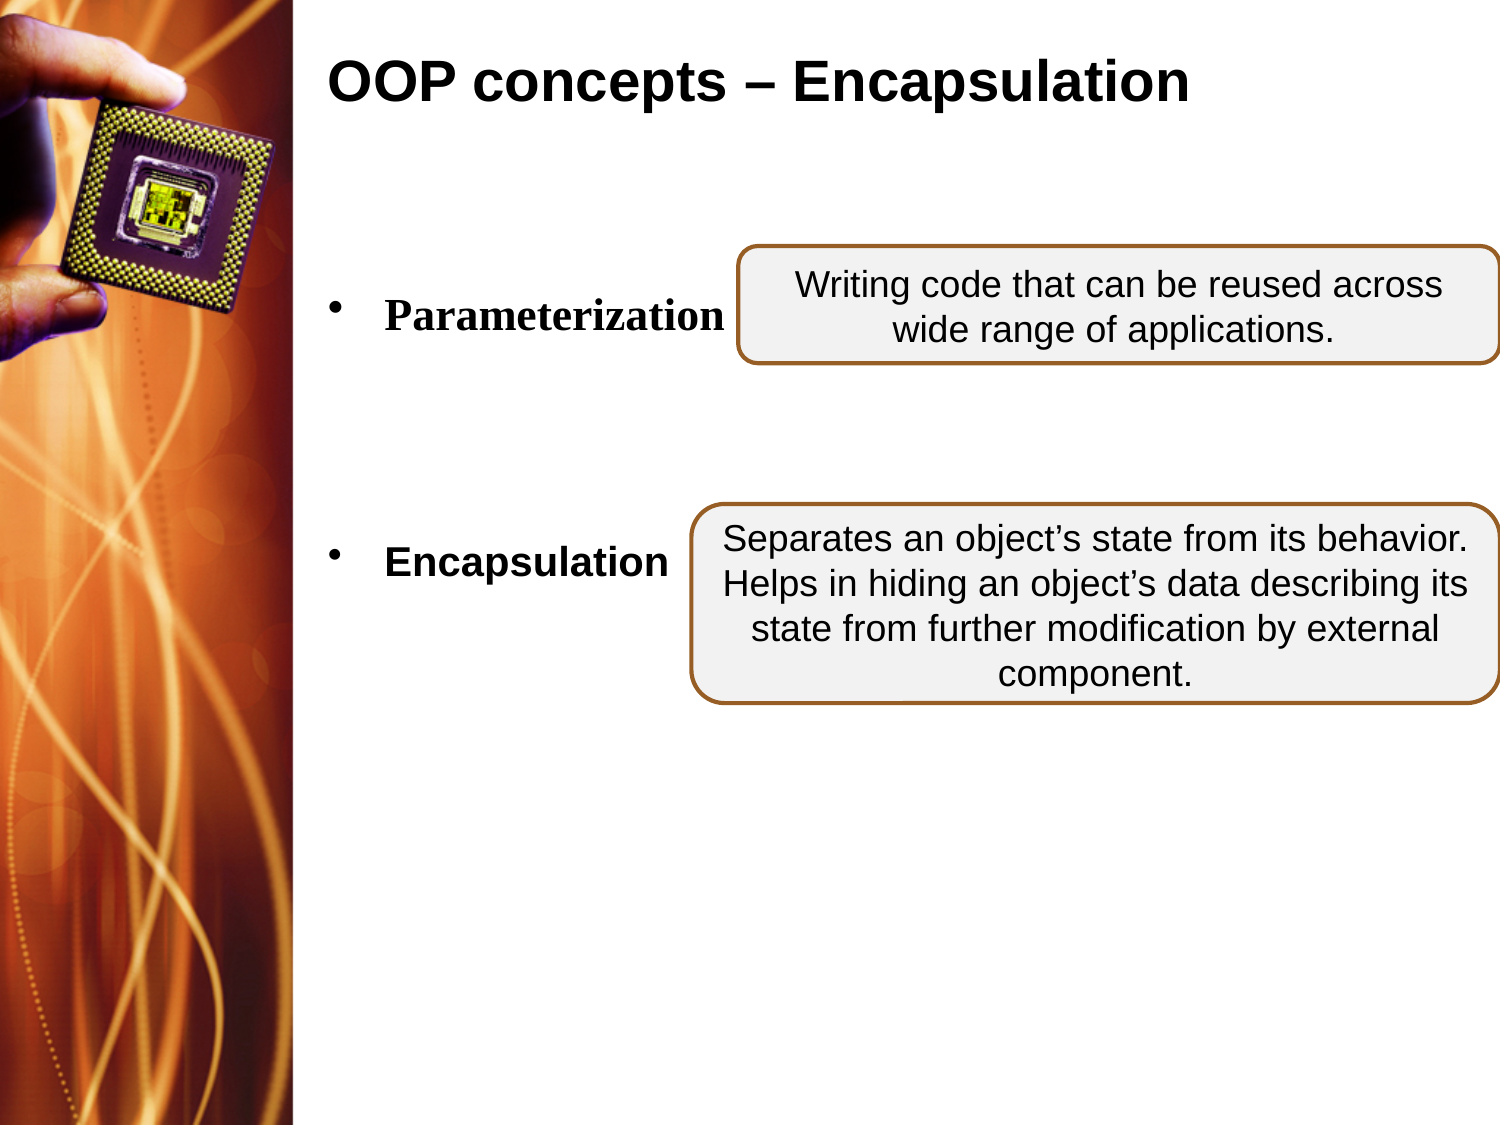

# OOP concepts – Encapsulation

Parameterization

Encapsulation

Writing code that can be reused across wide range of applications.
Separates an object’s state from its behavior. Helps in hiding an object’s data describing its state from further modification by external component.